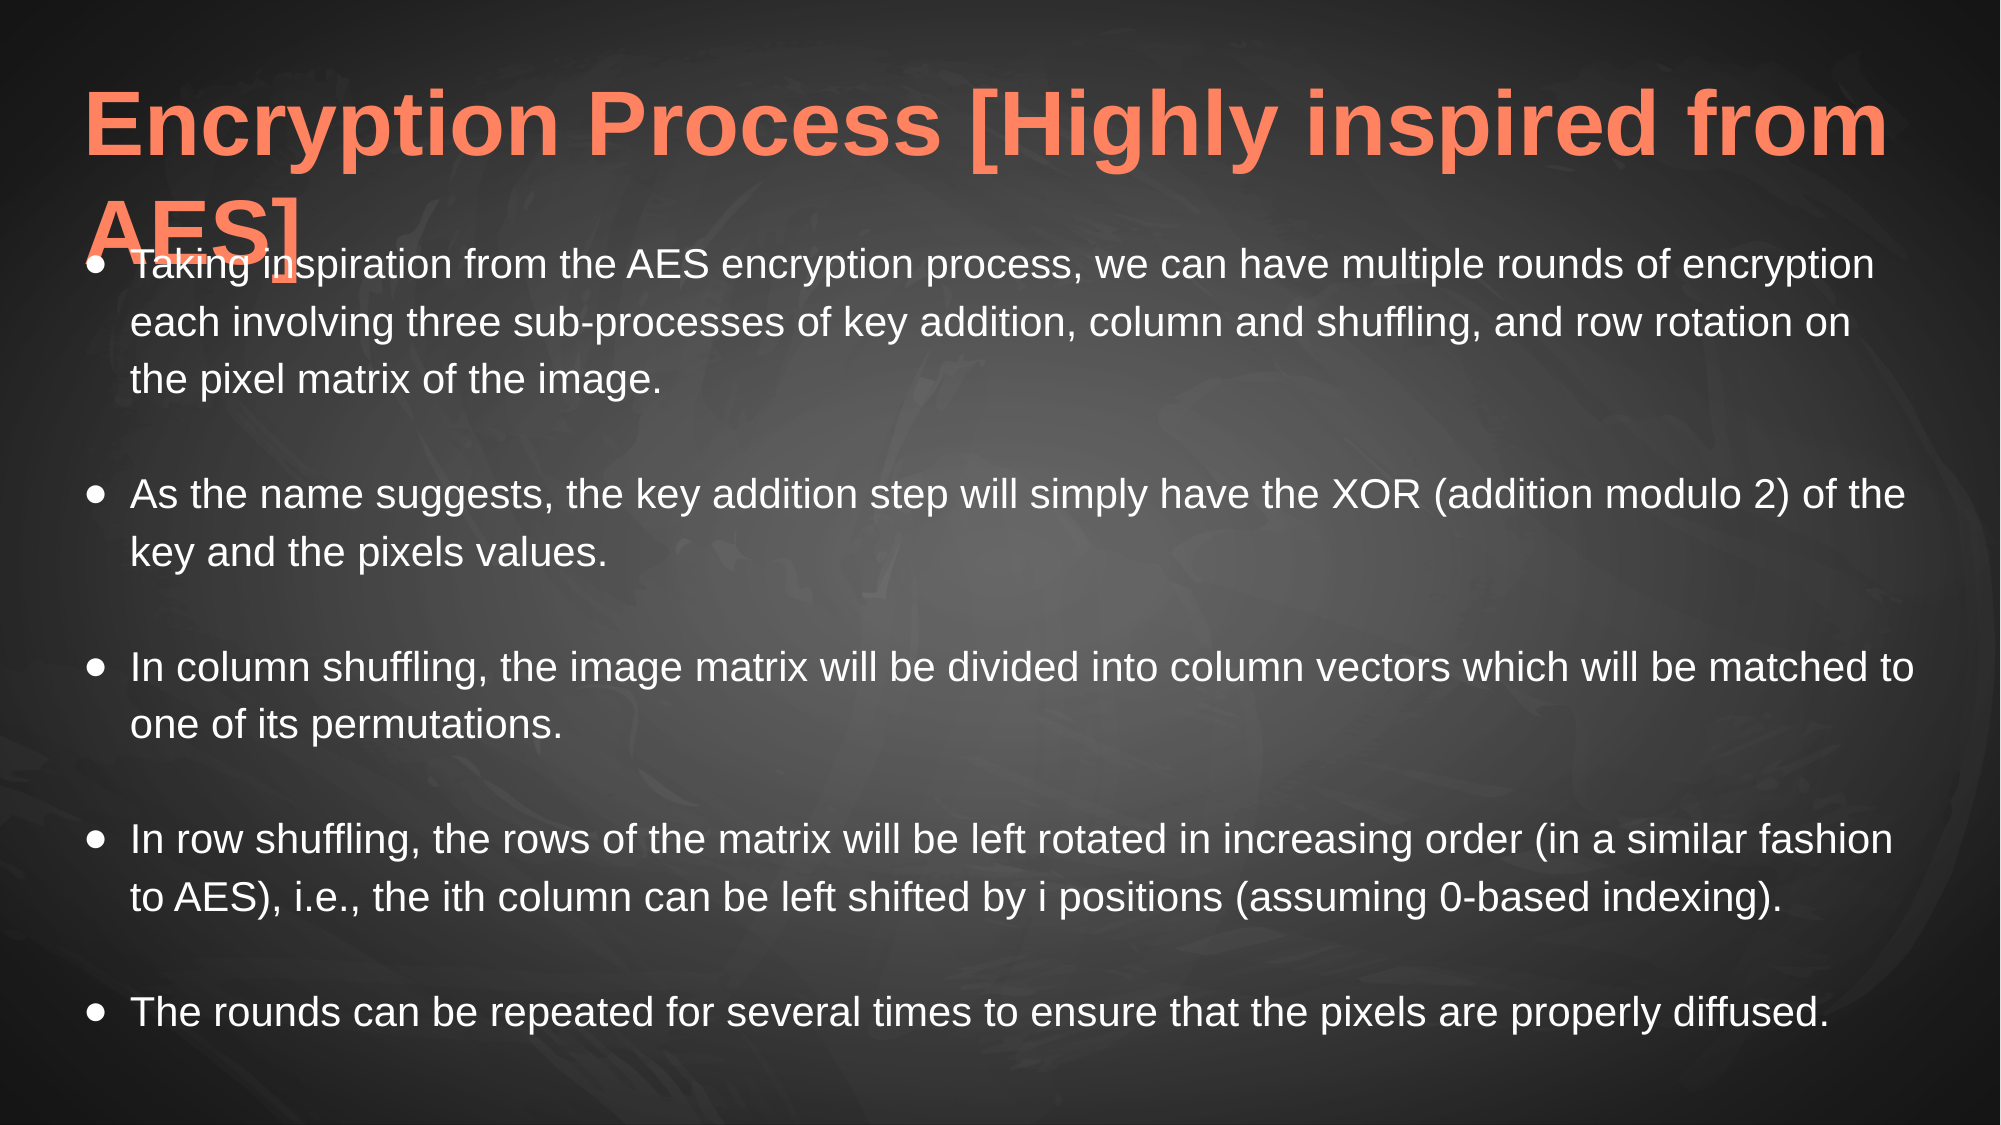

# Encryption Process [Highly inspired from AES]
Taking inspiration from the AES encryption process, we can have multiple rounds of encryption each involving three sub-processes of key addition, column and shuffling, and row rotation on the pixel matrix of the image.

As the name suggests, the key addition step will simply have the XOR (addition modulo 2) of the key and the pixels values.

In column shuffling, the image matrix will be divided into column vectors which will be matched to one of its permutations.

In row shuffling, the rows of the matrix will be left rotated in increasing order (in a similar fashion to AES), i.e., the ith column can be left shifted by i positions (assuming 0-based indexing).

The rounds can be repeated for several times to ensure that the pixels are properly diffused.